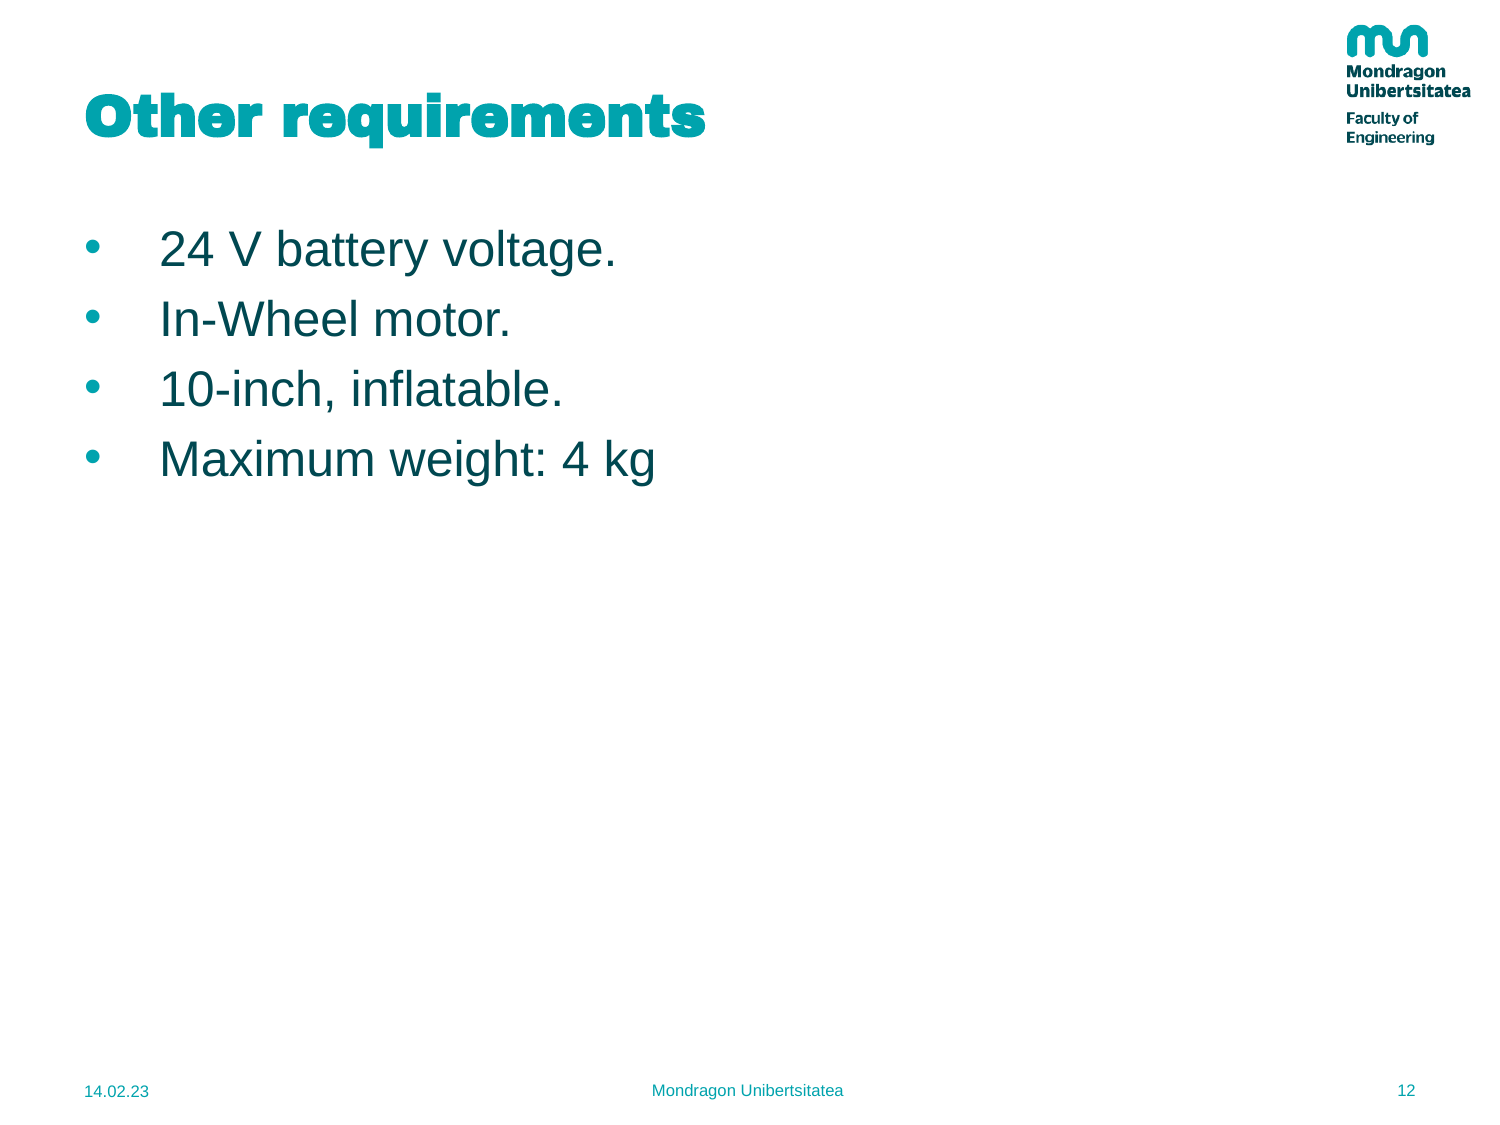

# Other requirements
24 V battery voltage.
In-Wheel motor.
10-inch, inflatable.
Maximum weight: 4 kg

12
Mondragon Unibertsitatea
14.02.23